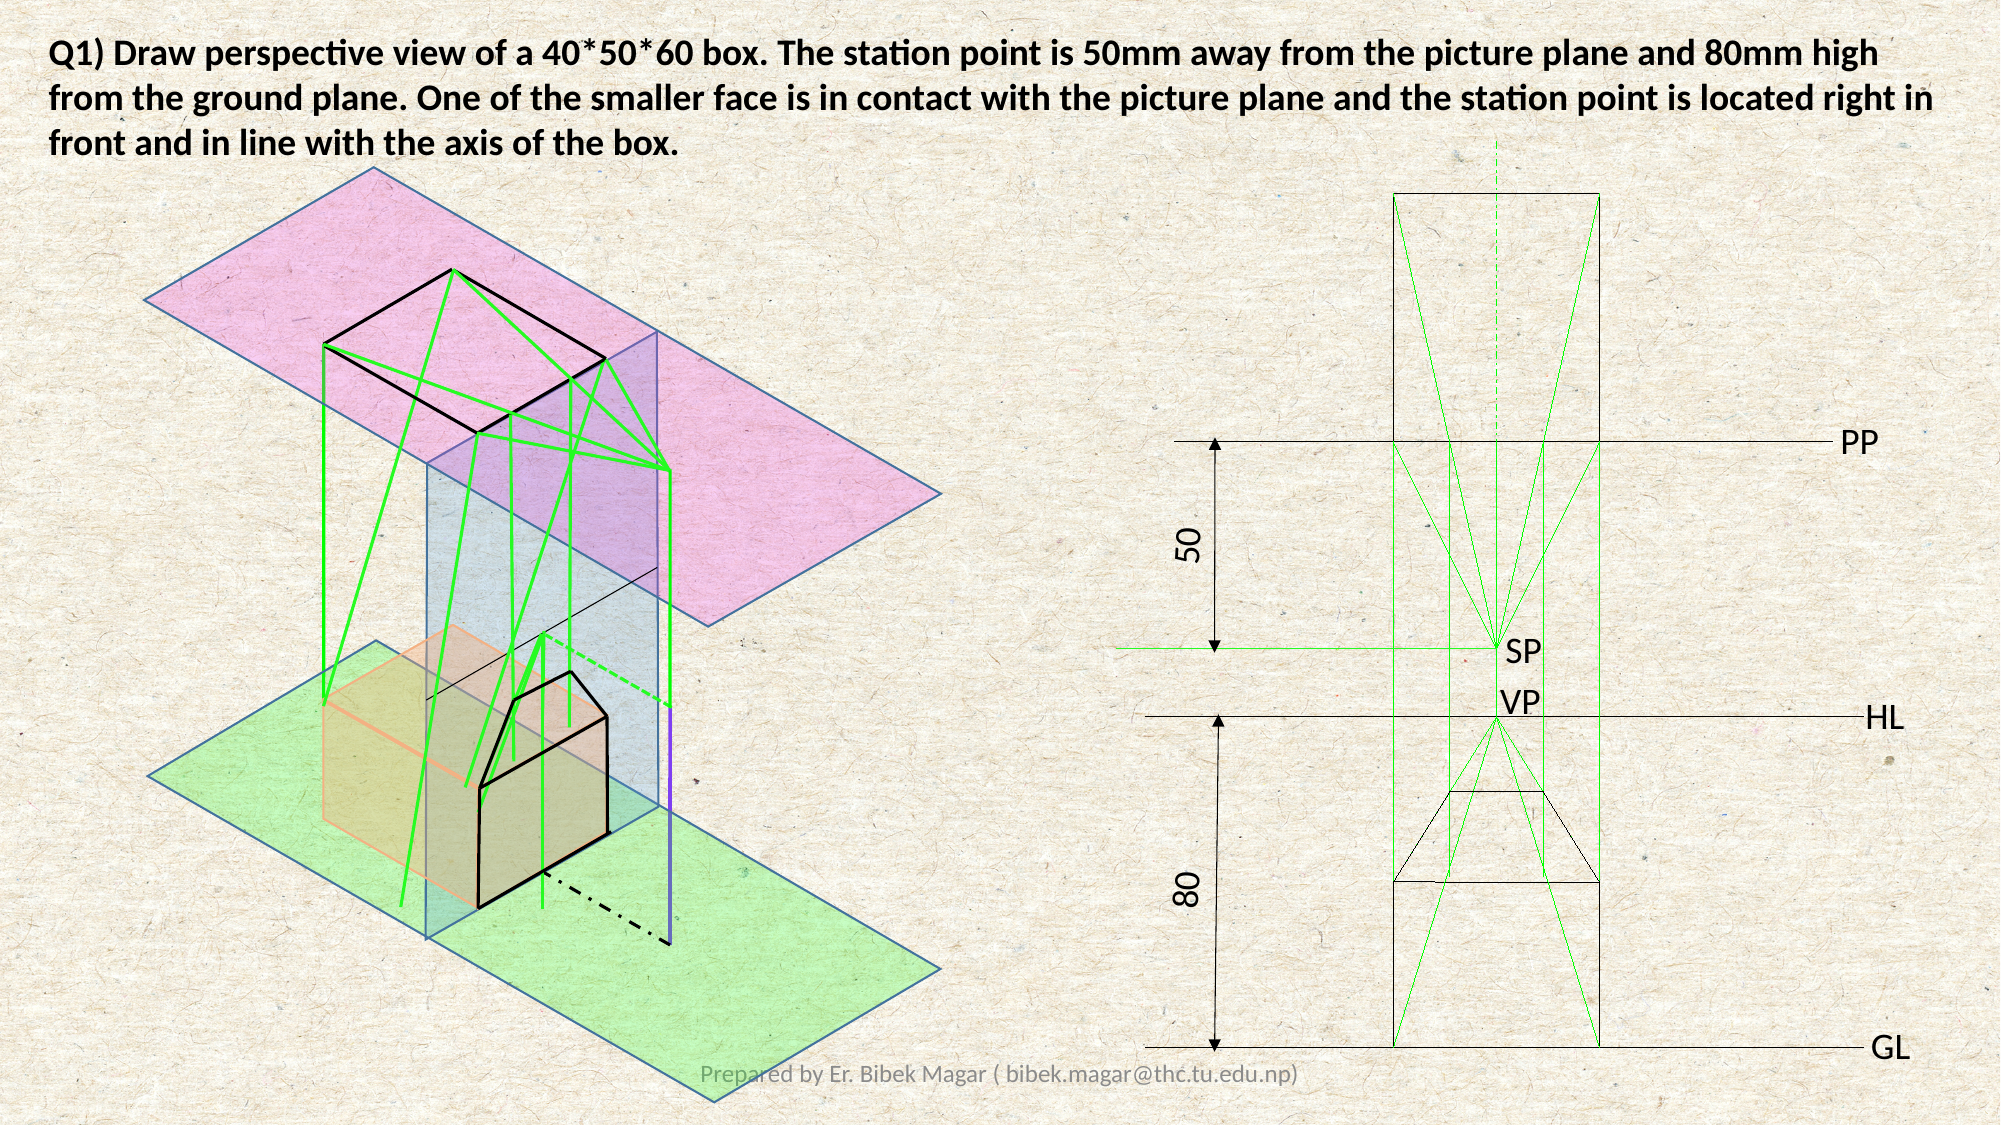

Q1) Draw perspective view of a 40*50*60 box. The station point is 50mm away from the picture plane and 80mm high from the ground plane. One of the smaller face is in contact with the picture plane and the station point is located right in front and in line with the axis of the box.

PP

50
SP

VP
HL

80

GL
Prepared by Er. Bibek Magar ( bibek.magar@thc.tu.edu.np)